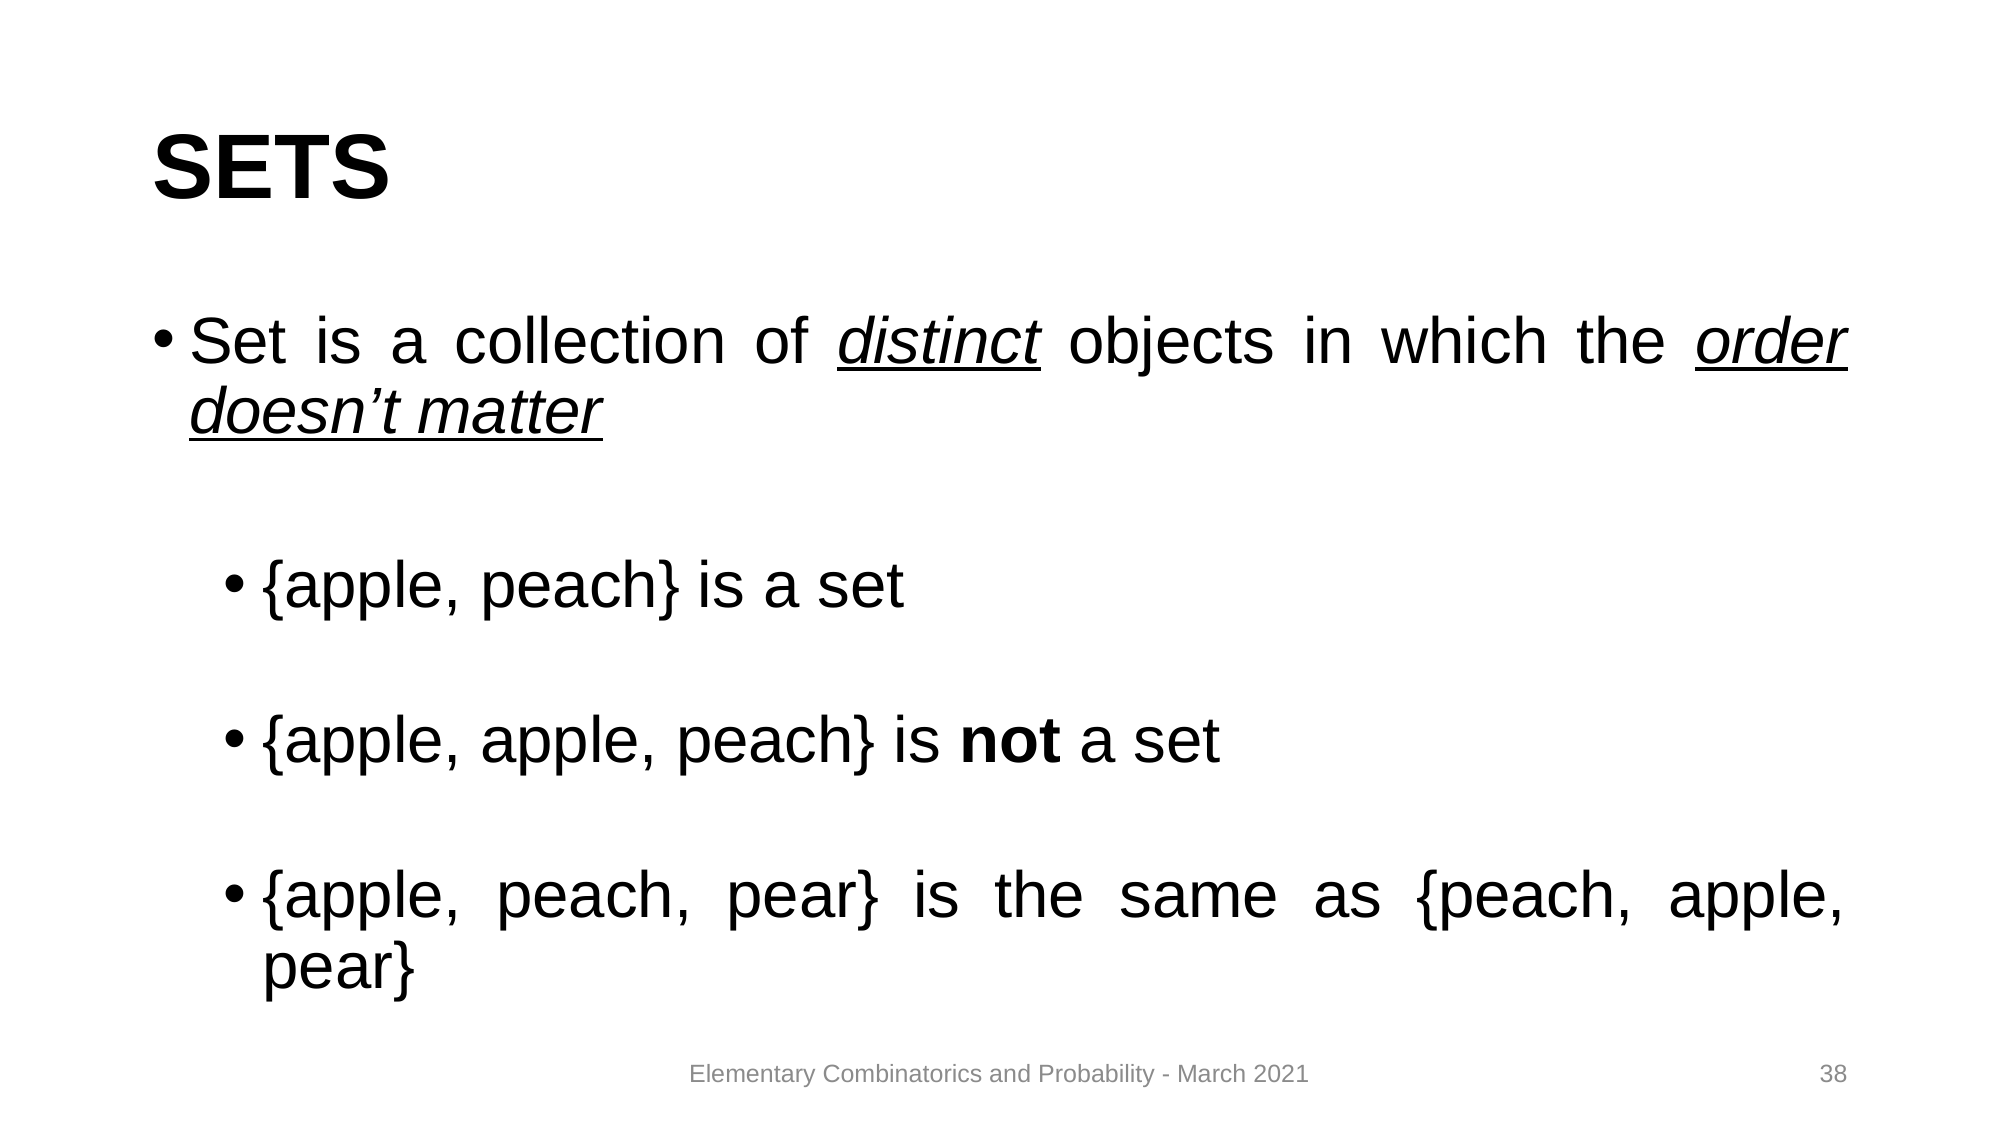

# SETS
Set is a collection of distinct objects in which the order doesn’t matter

{apple, peach} is a set

{apple, apple, peach} is not a set

{apple, peach, pear} is the same as {peach, apple, pear}

Elementary Combinatorics and Probability - March 2021
38